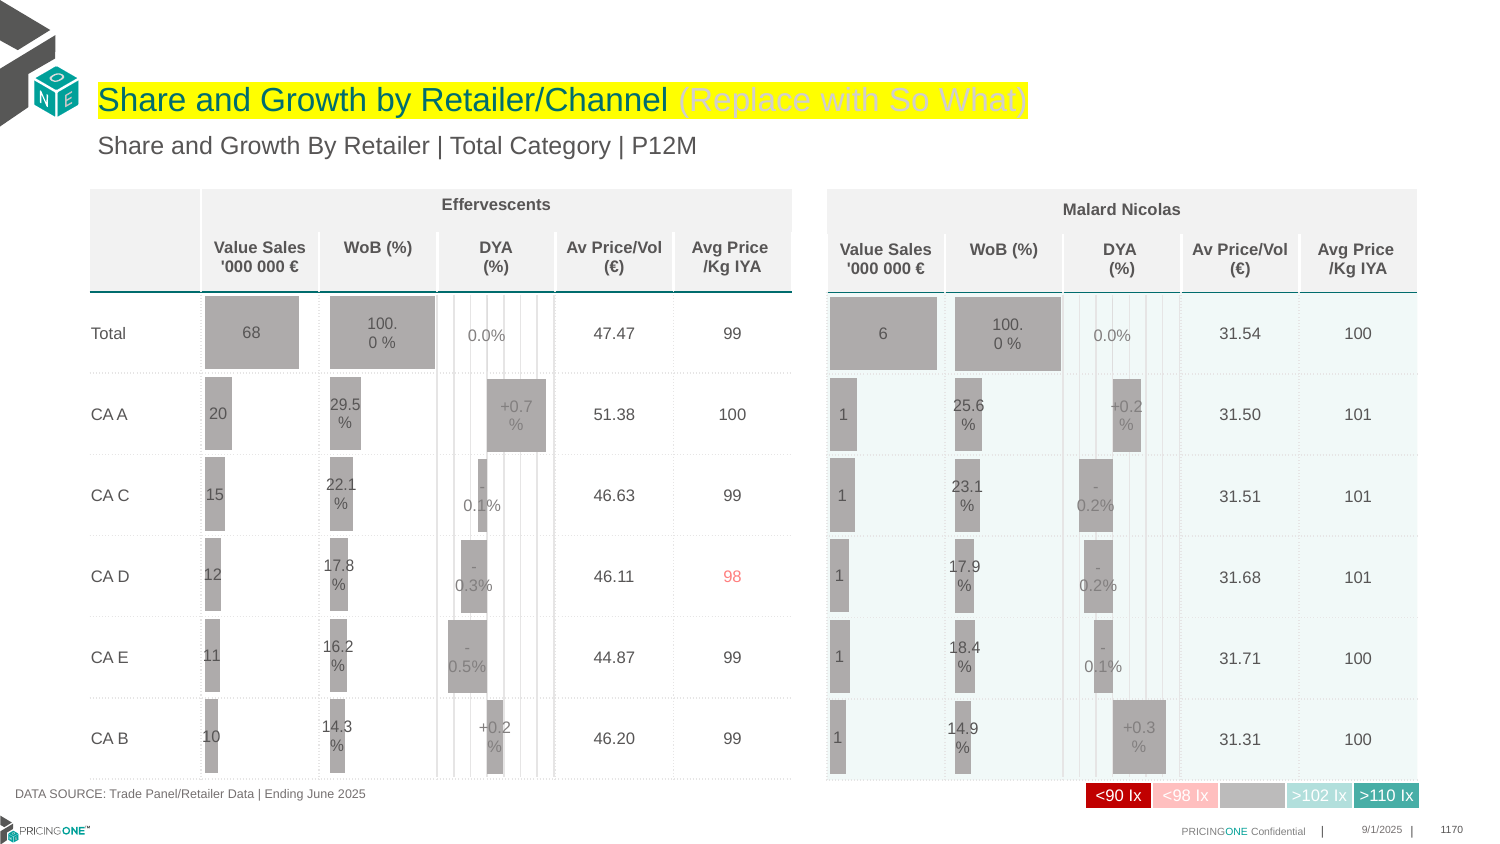

# Share and Growth by Retailer/Channel (Replace with So What)
Share and Growth By Retailer | Total Category | P12M
|  | Effervescents | Total Category |  |  |  |
| --- | --- | --- | --- | --- | --- |
|  | Value Sales '000 000 € | WoB (%) | DYA (%) | Av Price/Vol (€) | Avg Price /Kg IYA |
| Total |  |  |  | 47.47 | 99 |
| CA A |  |  |  | 51.38 | 100 |
| CA C |  |  |  | 46.63 | 99 |
| CA D |  |  |  | 46.11 | 98 |
| CA E |  |  |  | 44.87 | 99 |
| CA B |  |  |  | 46.20 | 99 |
| Malard Nicolas | Client |  |  |  |
| --- | --- | --- | --- | --- |
| Value Sales '000 000 € | WoB (%) | DYA (%) | Av Price/Vol (€) | Avg Price /Kg IYA |
|  |  |  | 31.54 | 100 |
|  |  |  | 31.50 | 101 |
|  |  |  | 31.51 | 101 |
|  |  |  | 31.68 | 101 |
|  |  |  | 31.71 | 100 |
|  |  |  | 31.31 | 100 |

### Chart

| Category | Value Sales |
|---|---|
| Grand Total | 67933043.0 |
| CA A | 20041641.0 |
| CA C | 15039604.0 |
| CA D | 12078090.0 |
| CA E | 11035236.0 |
| CA B | 9738472.0 |

### Chart

| Category | Trade WoB % |
|---|---|
| Grand Total | 1.0 |
| CA A | 0.295 |
| CA C | 0.2214 |
| CA D | 0.1778 |
| CA E | 0.1624 |
| CA B | 0.1434 |

### Chart

| Category | Value Sales |
|---|---|
| Grand Total | 5682396.0 |
| CA A | 1456865.0 |
| CA C | 1311876.0 |
| CA D | 1019585.0 |
| CA E | 1047473.0 |
| CA B | 846597.0 |

### Chart

| Category | Trade WoB % |
|---|---|
| Grand Total | 1.0 |
| CA A | 0.2564 |
| CA C | 0.2309 |
| CA D | 0.1794 |
| CA E | 0.1843 |
| CA B | 0.149 |

### Chart

| Category | Trade WoB % DYA |
|---|---|
| Grand Total | 0.0 |
| CA A | 0.007099999999999995 |
| CA C | -0.0010999999999999899 |
| CA D | -0.0030999999999999917 |
| CA E | -0.00470000000000001 |
| CA B | 0.0019000000000000128 |

### Chart

| Category | Trade WoB % DYA |
|---|---|
| Grand Total | 0.0 |
| CA A | 0.0017000000000000348 |
| CA C | -0.0020000000000000018 |
| CA D | -0.001700000000000007 |
| CA E | -0.0011000000000000176 |
| CA B | 0.0031999999999999806 |
DATA SOURCE: Trade Panel/Retailer Data | Ending June 2025
| <90 Ix | <98 Ix |  | >102 Ix | >110 Ix |
| --- | --- | --- | --- | --- |

9/1/2025
1170